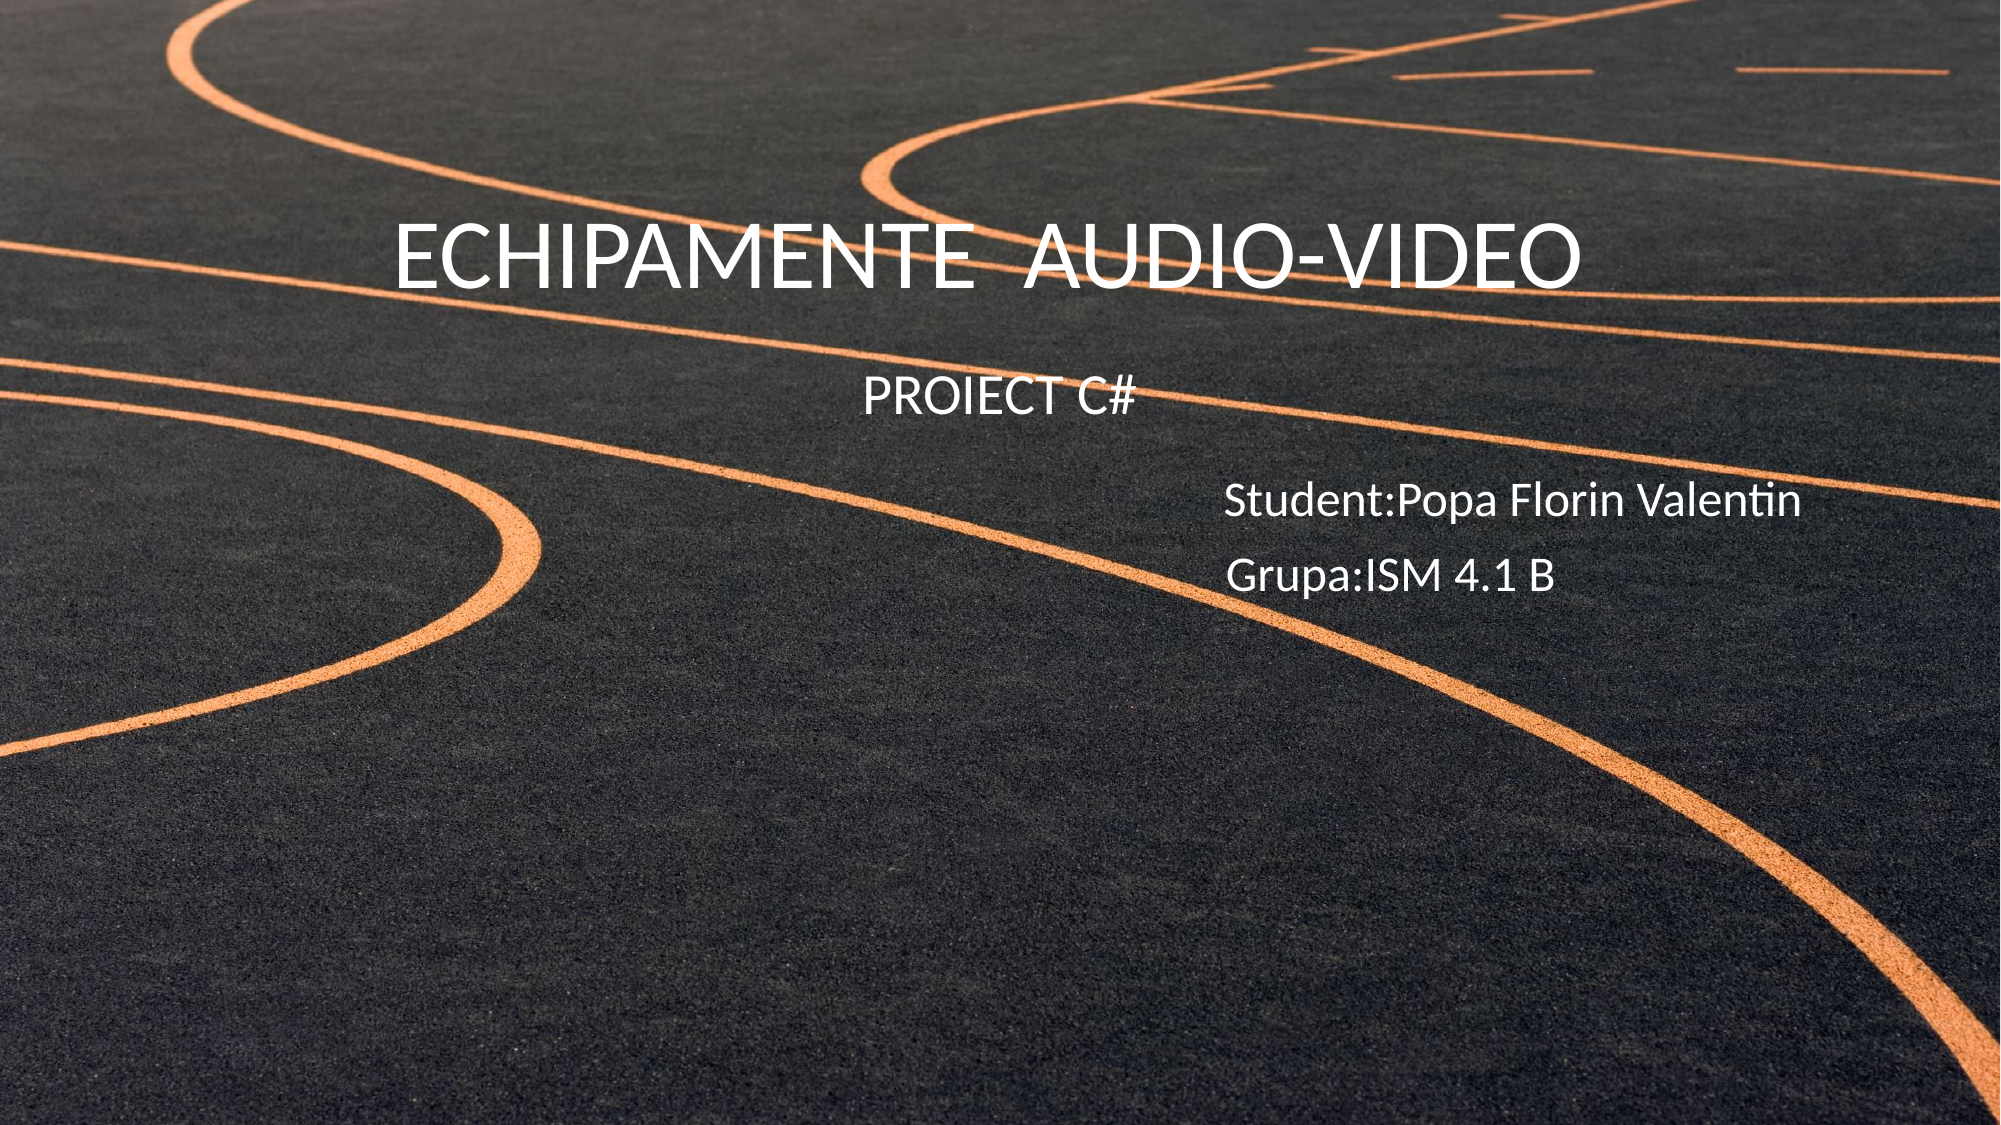

# ECHIPAMENTE  AUDIO-VIDEO
PROIECT C#
		                                                    Student:Popa Florin Valentin
                                                         Grupa:ISM 4.1 B